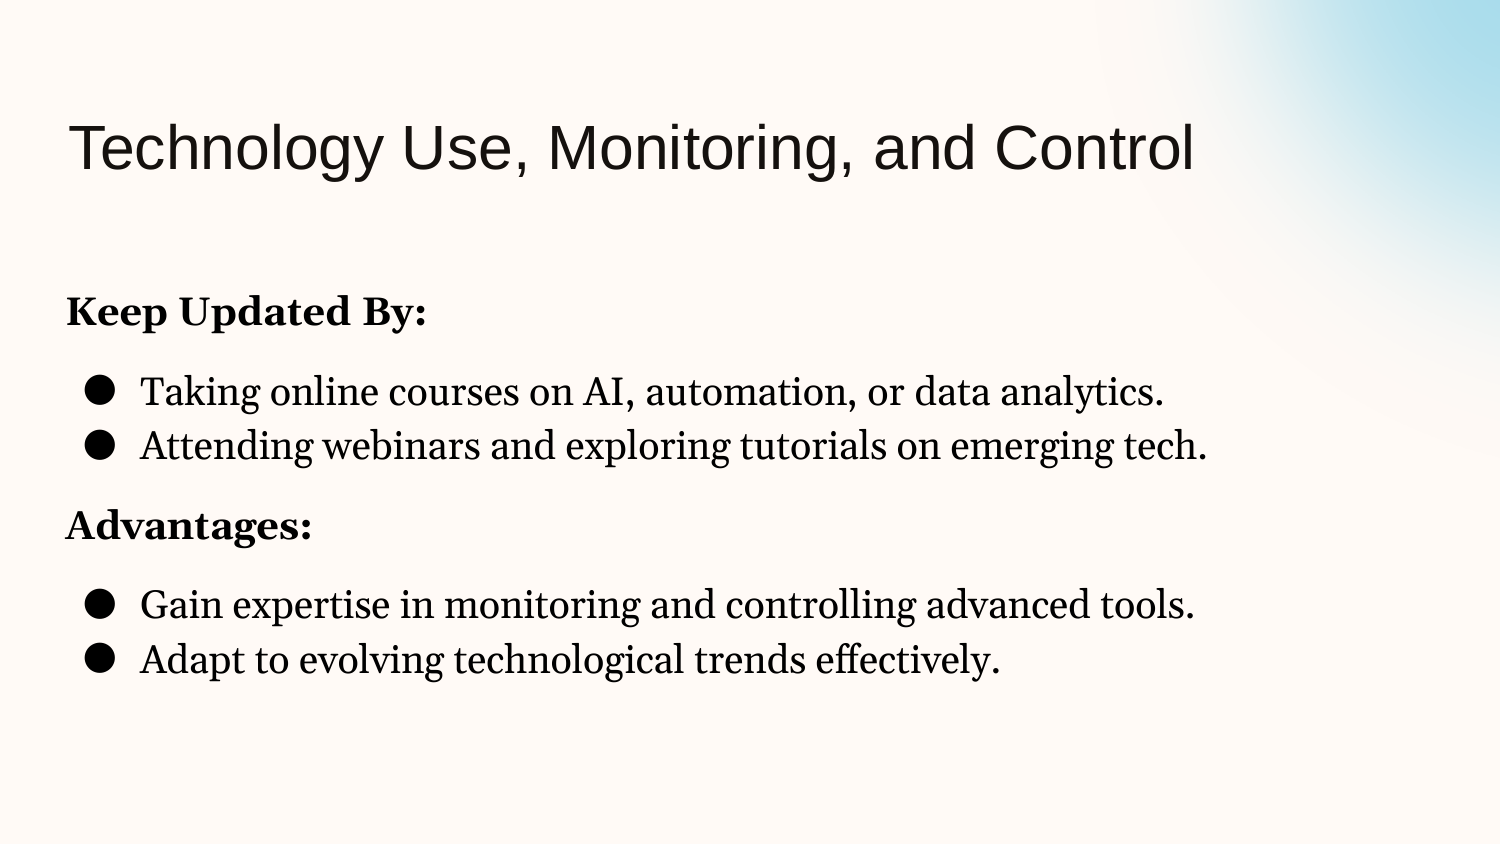

# Technology Use, Monitoring, and Control
Keep Updated By:
Taking online courses on AI, automation, or data analytics.
Attending webinars and exploring tutorials on emerging tech.
Advantages:
Gain expertise in monitoring and controlling advanced tools.
Adapt to evolving technological trends effectively.